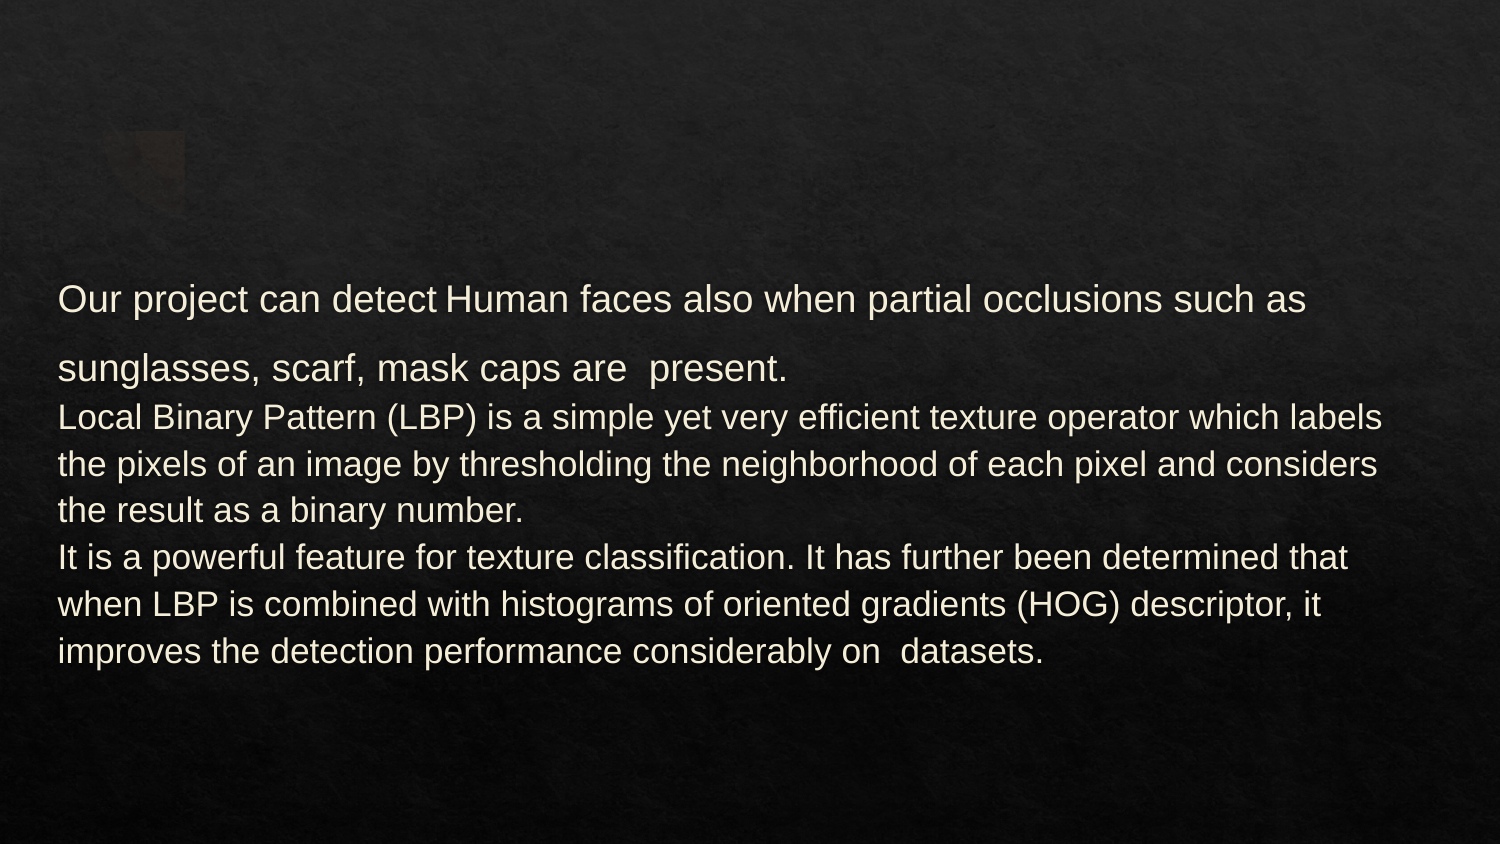

Our project can detect Human faces also when partial occlusions such as sunglasses, scarf, mask caps are  present.
Local Binary Pattern (LBP) is a simple yet very efficient texture operator which labels the pixels of an image by thresholding the neighborhood of each pixel and considers the result as a binary number.
It is a powerful feature for texture classification. It has further been determined that when LBP is combined with histograms of oriented gradients (HOG) descriptor, it improves the detection performance considerably on  datasets.